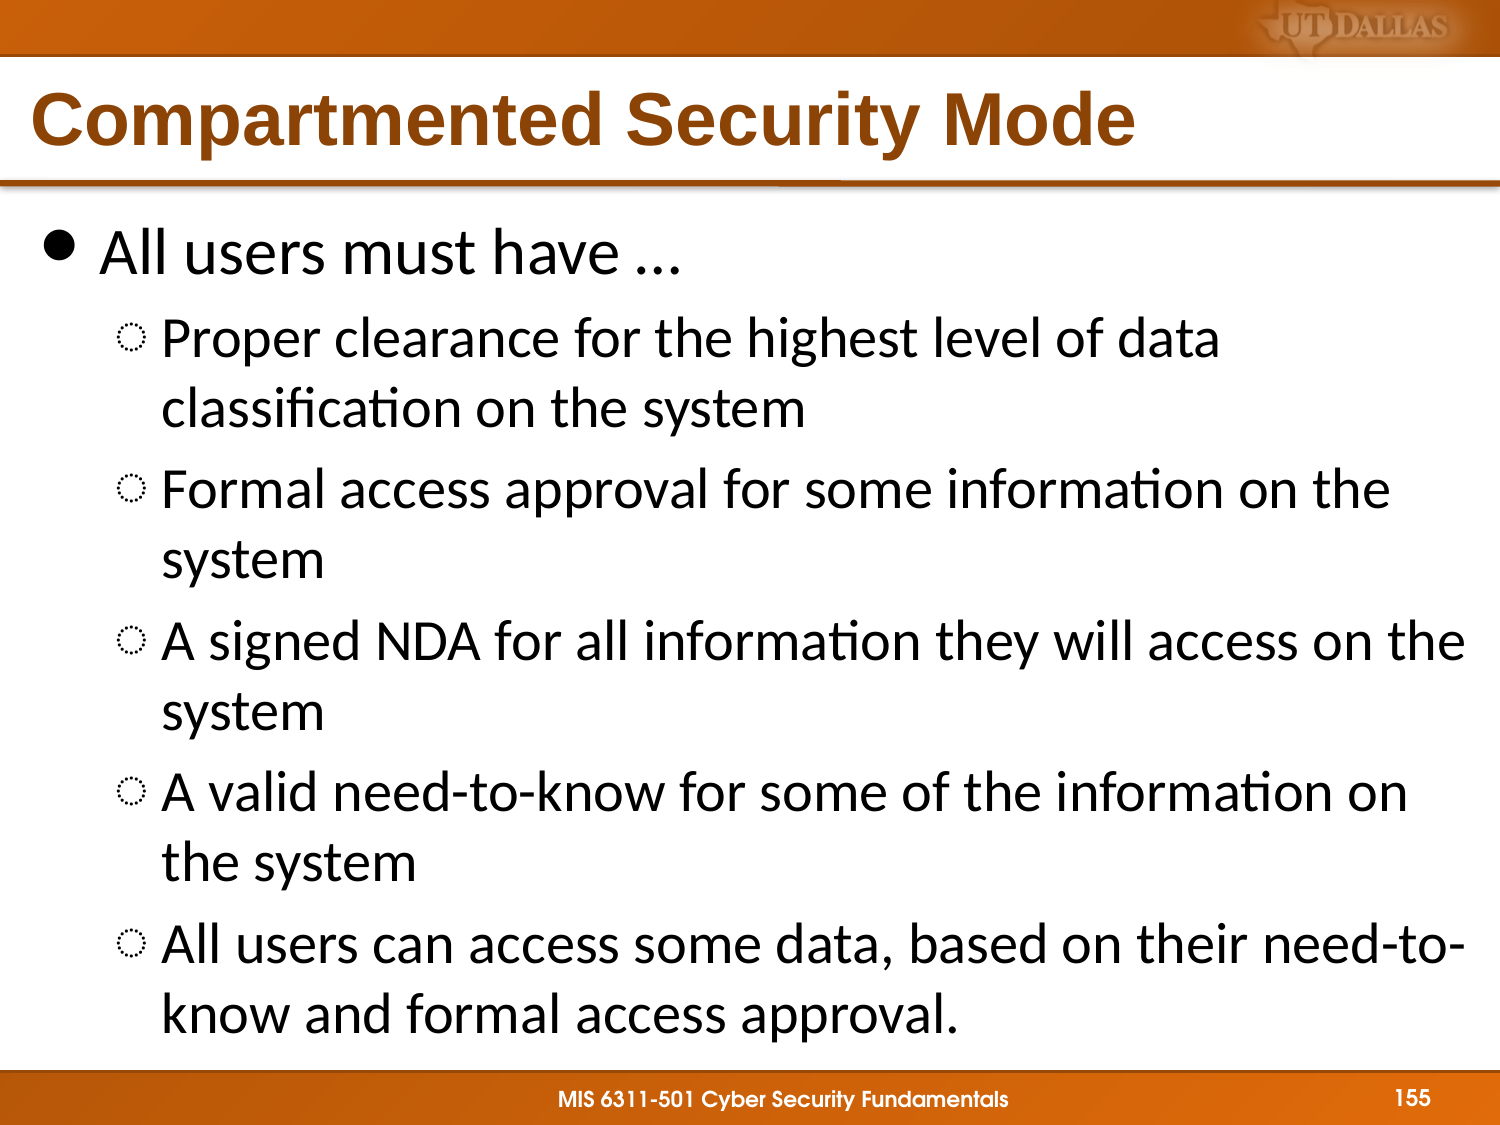

# Compartmented Security Mode
All users must have …
Proper clearance for the highest level of data classification on the system
Formal access approval for some information on the system
A signed NDA for all information they will access on the system
A valid need-to-know for some of the information on the system
All users can access some data, based on their need-to-know and formal access approval.

155